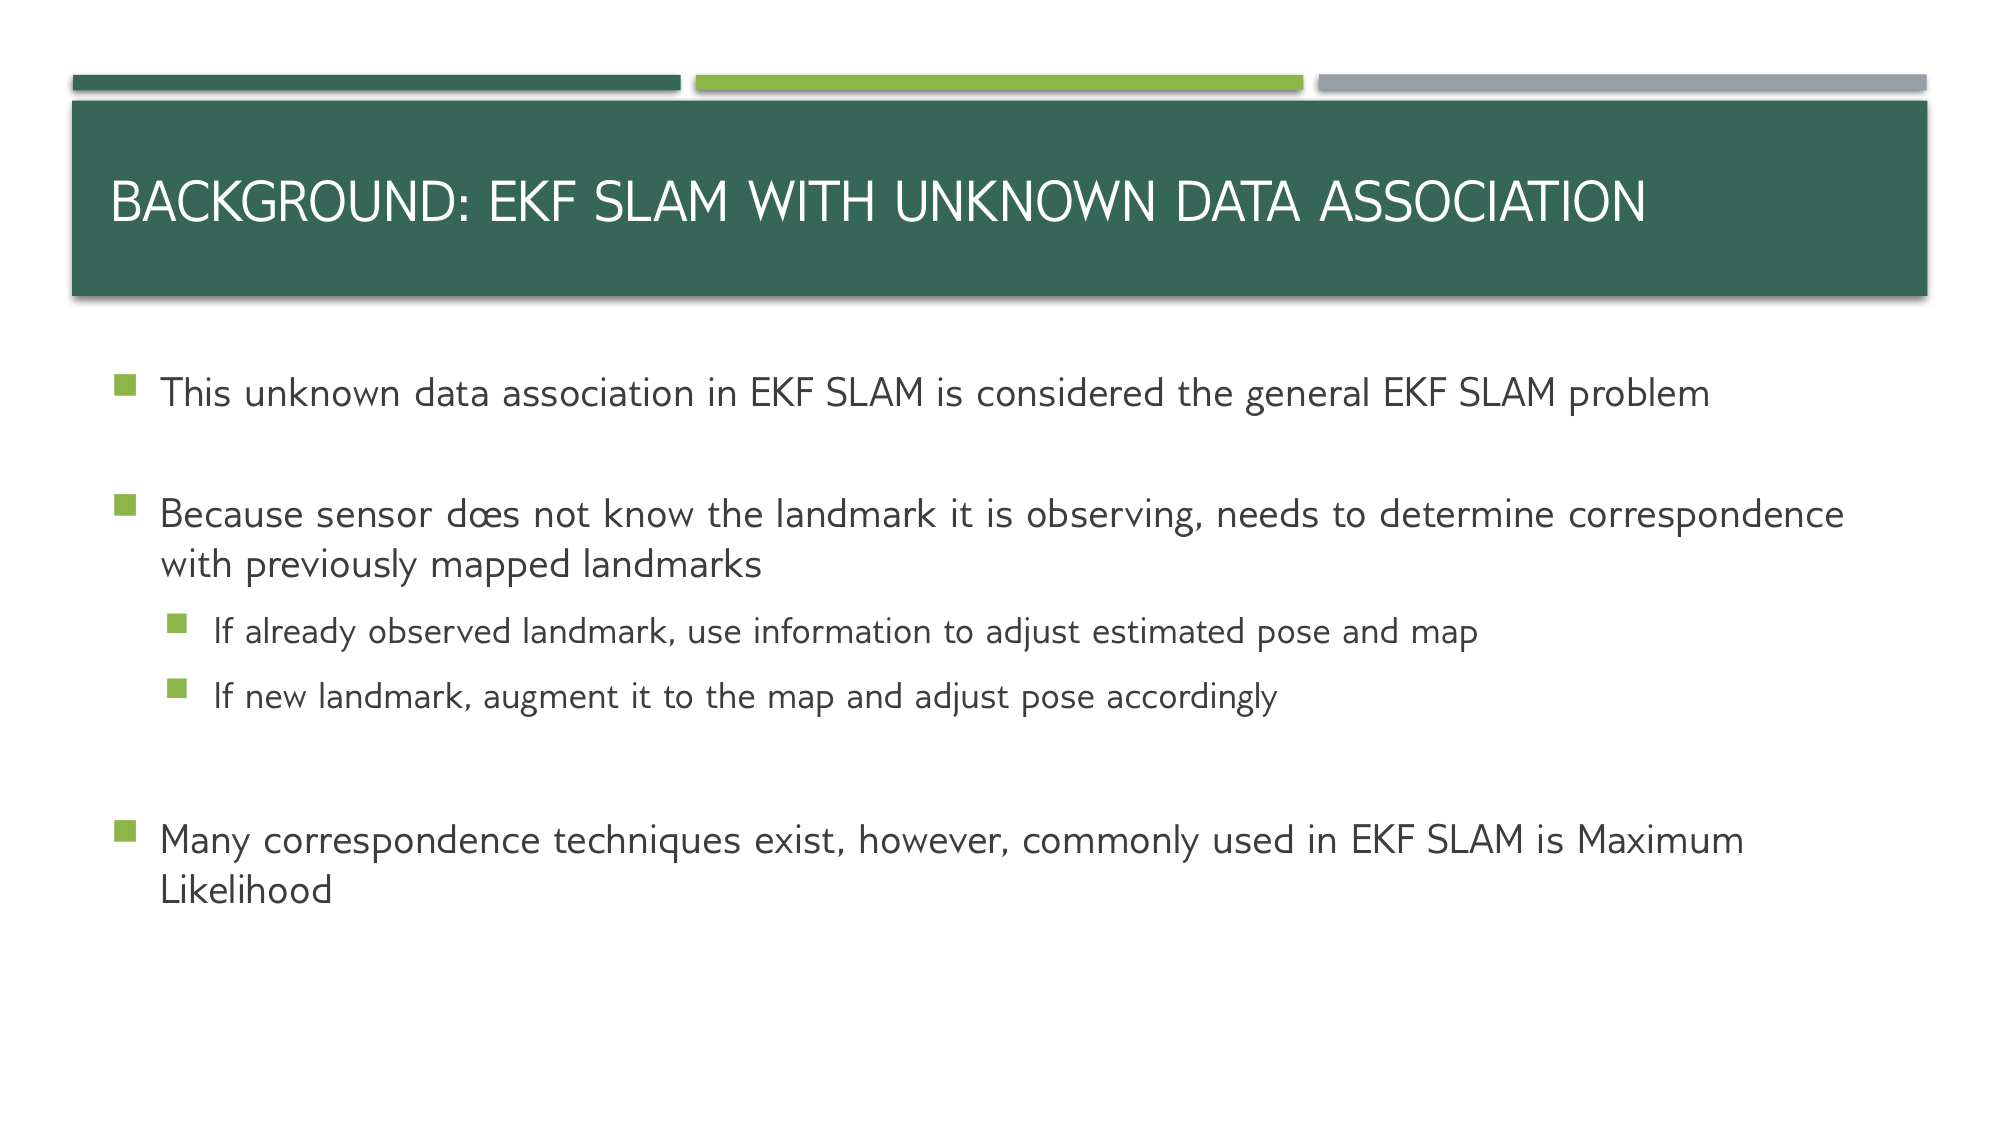

# BACKGROUND: EKF SLAM WITH UNKNOWN DATA ASSOCIATION
This unknown data association in EKF SLAM is considered the general EKF SLAM problem
Because sensor does not know the landmark it is observing, needs to determine correspondence with previously mapped landmarks
If already observed landmark, use information to adjust estimated pose and map
If new landmark, augment it to the map and adjust pose accordingly

Many correspondence techniques exist, however, commonly used in EKF SLAM is Maximum Likelihood